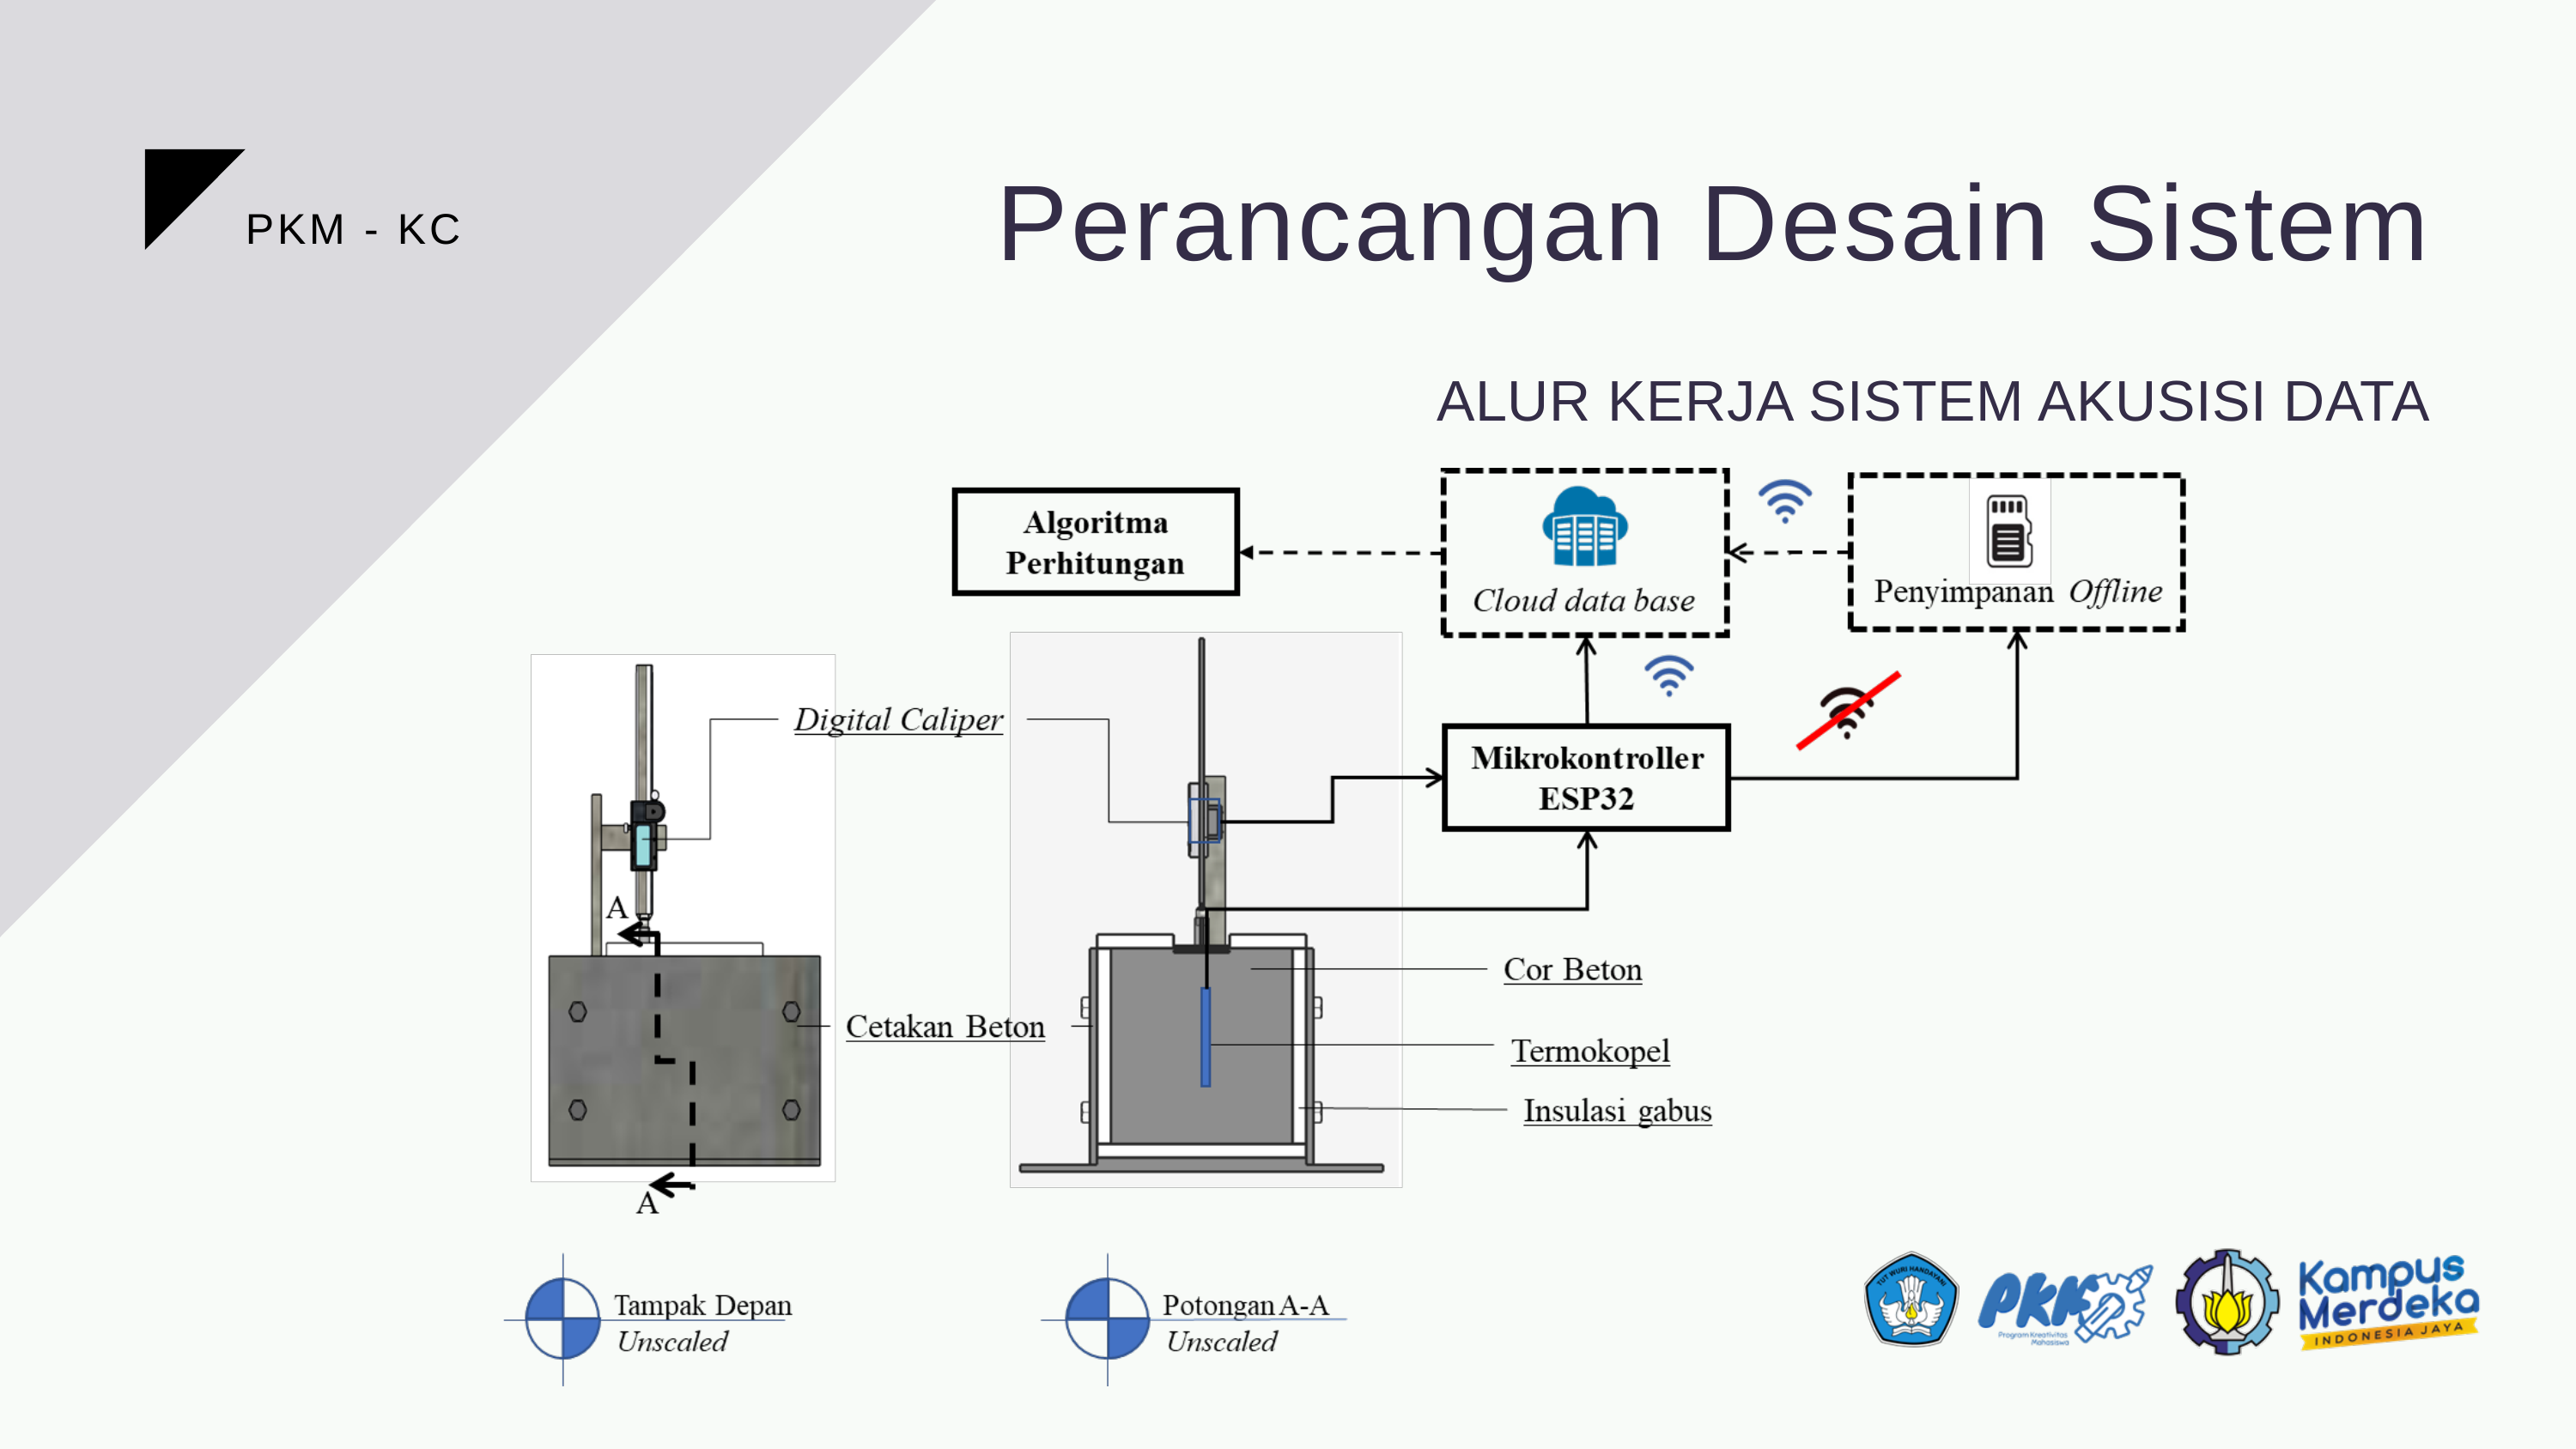

Perancangan Desain Sistem
ALUR KERJA SISTEM AKUSISI DATA

PKM - KC